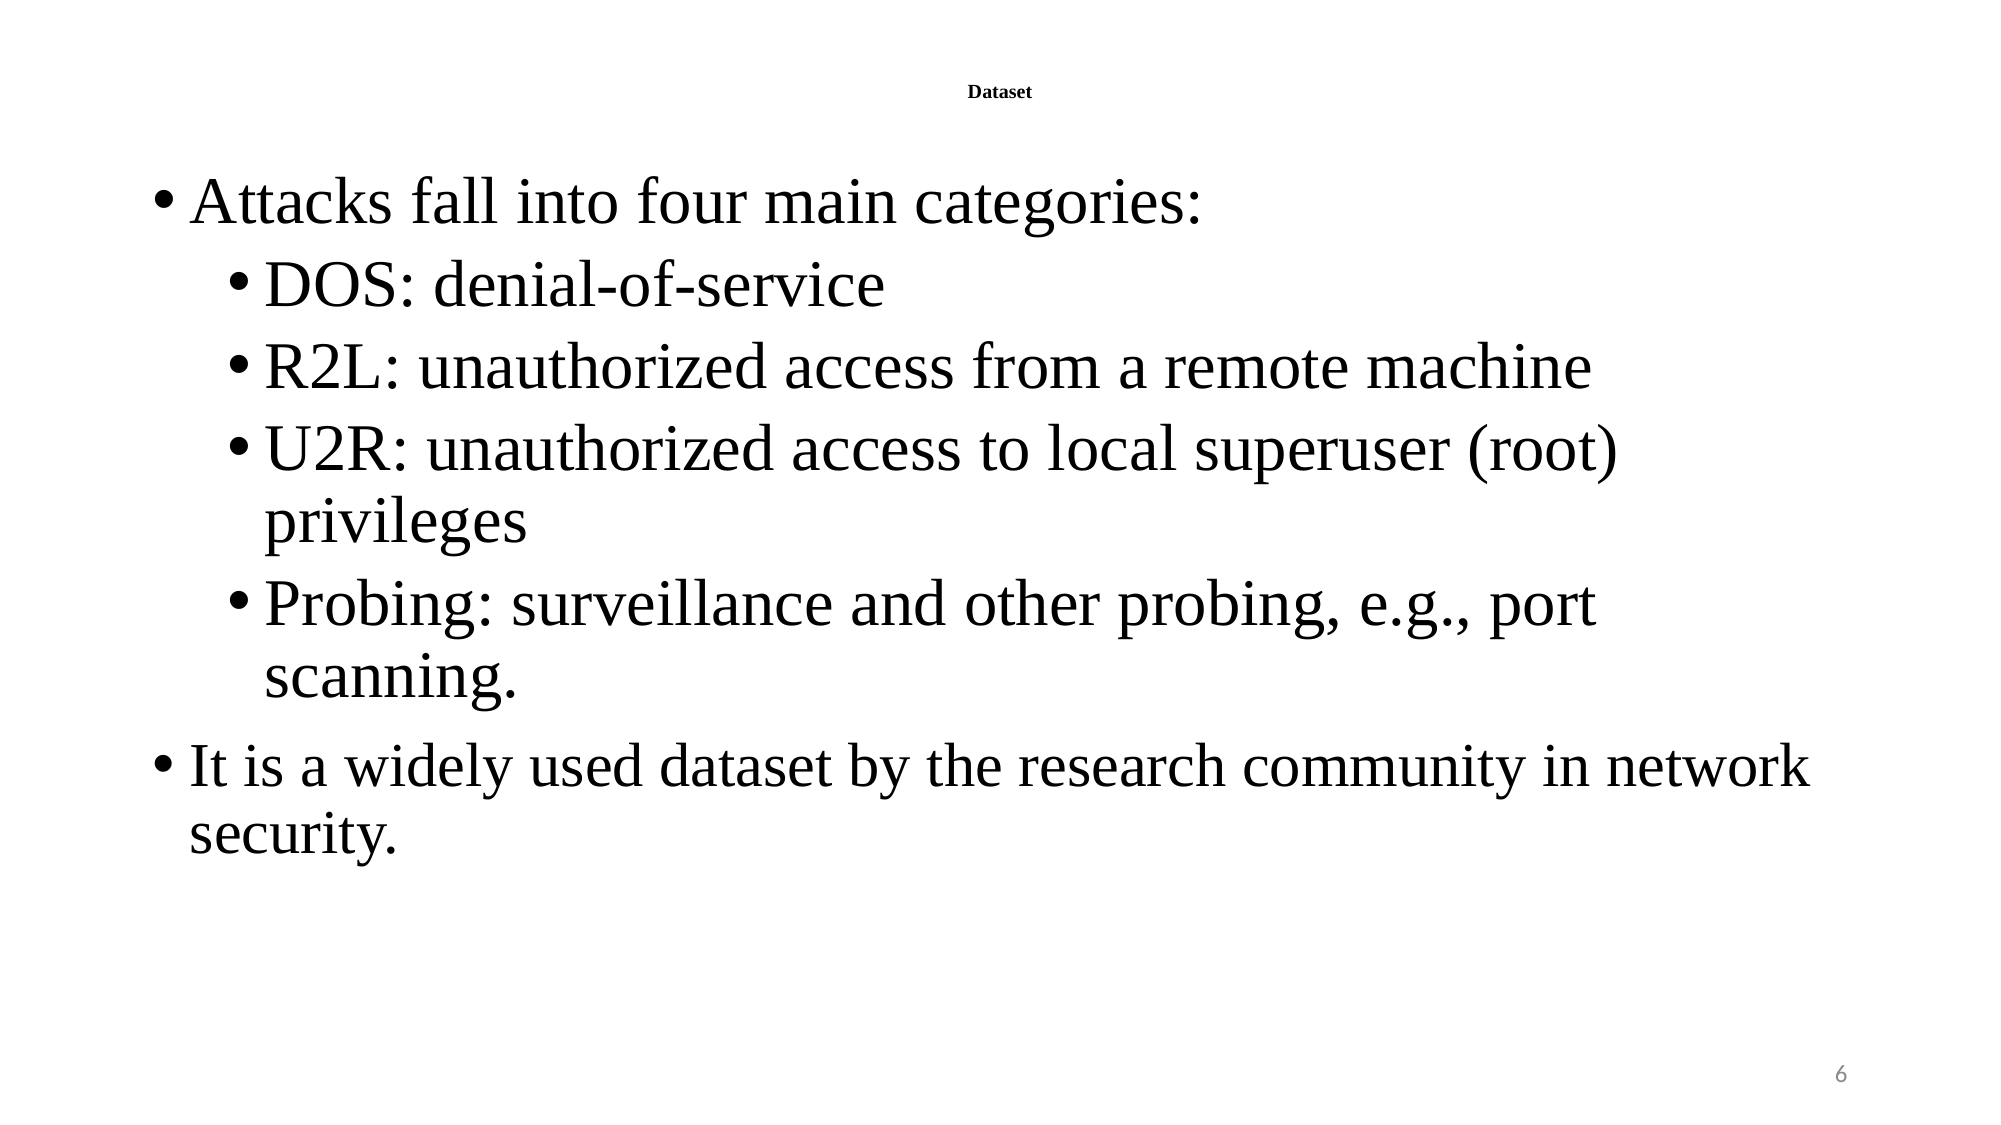

# Dataset
Attacks fall into four main categories:
DOS: denial-of-service
R2L: unauthorized access from a remote machine
U2R: unauthorized access to local superuser (root) privileges
Probing: surveillance and other probing, e.g., port scanning.
It is a widely used dataset by the research community in network security.

6